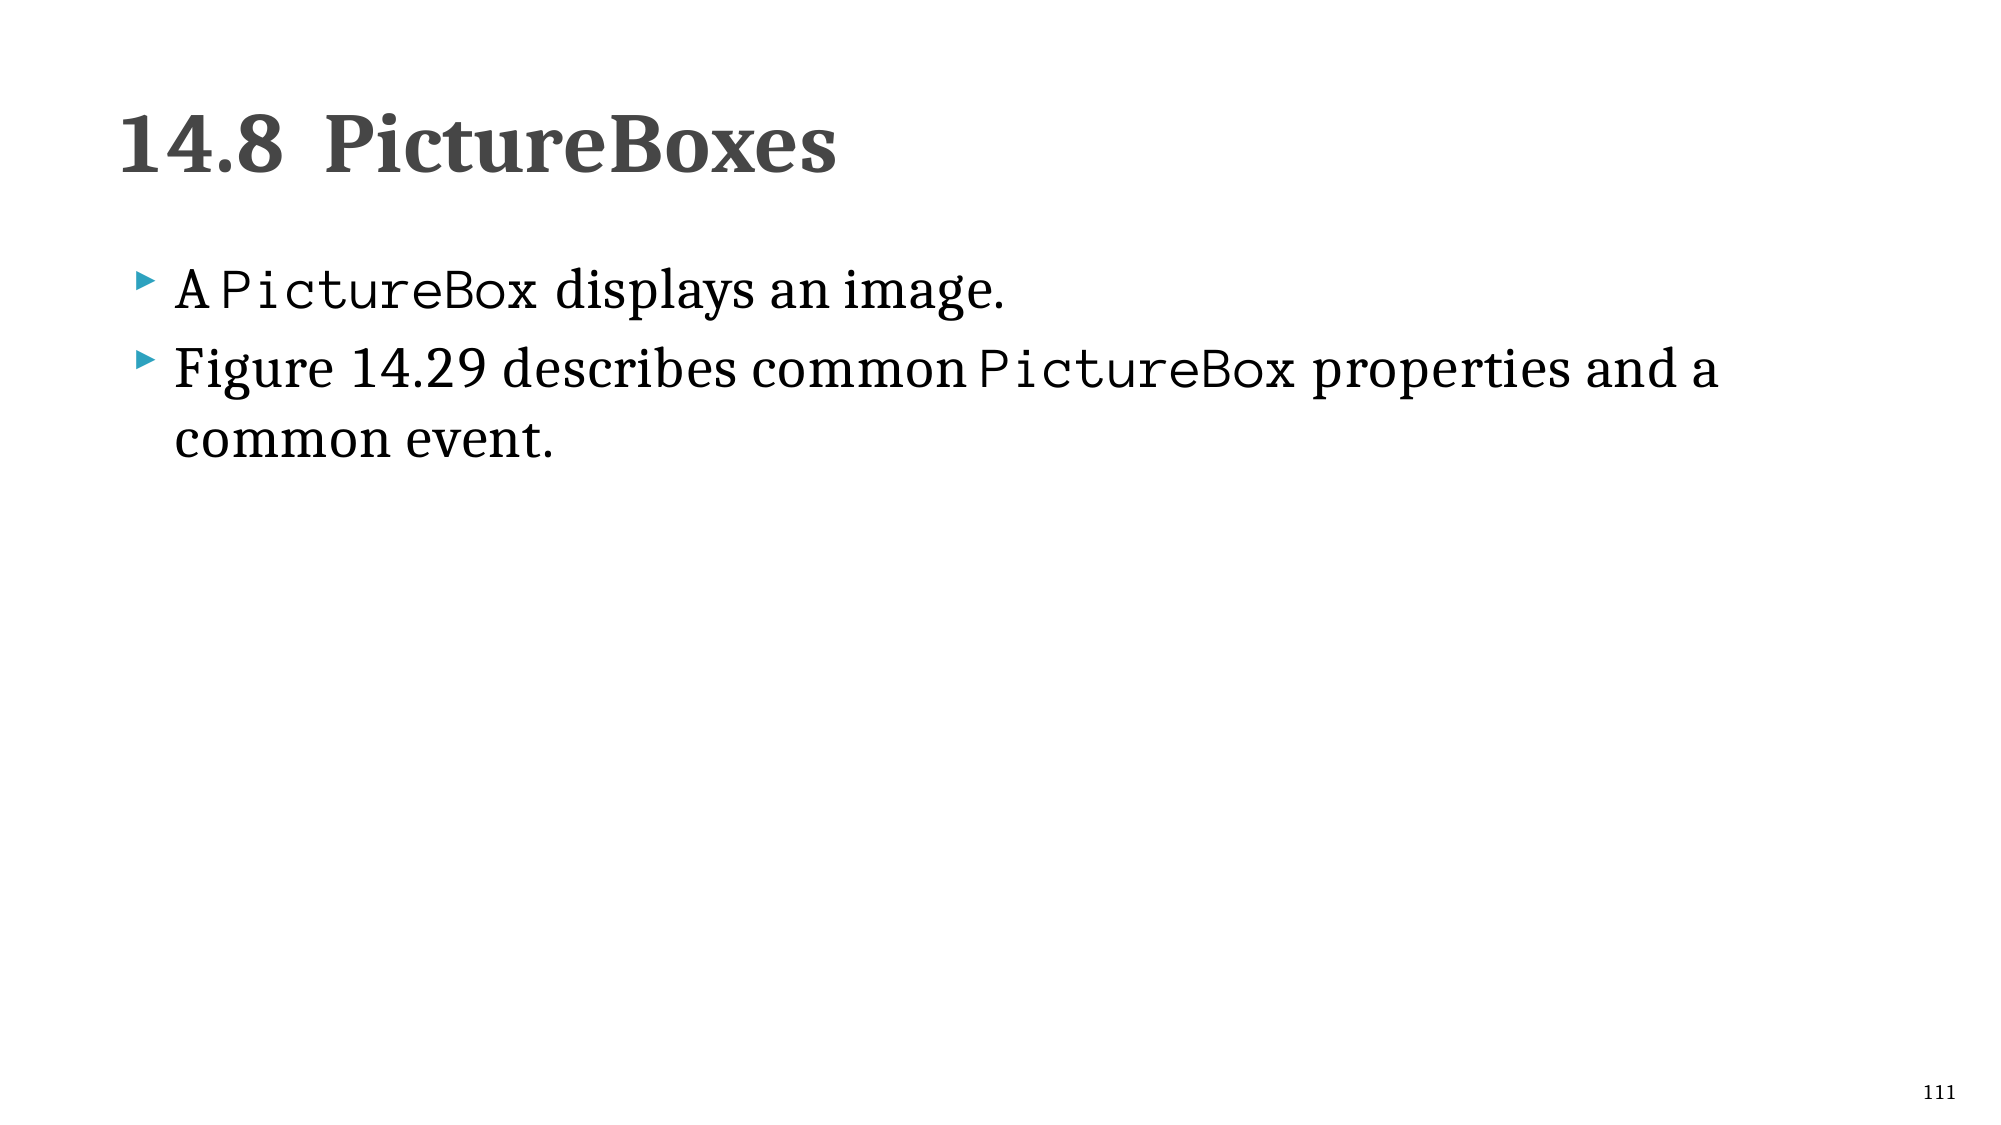

# 14.8  PictureBoxes
A PictureBox displays an image.
Figure 14.29 describes common PictureBox properties and a common event.

111